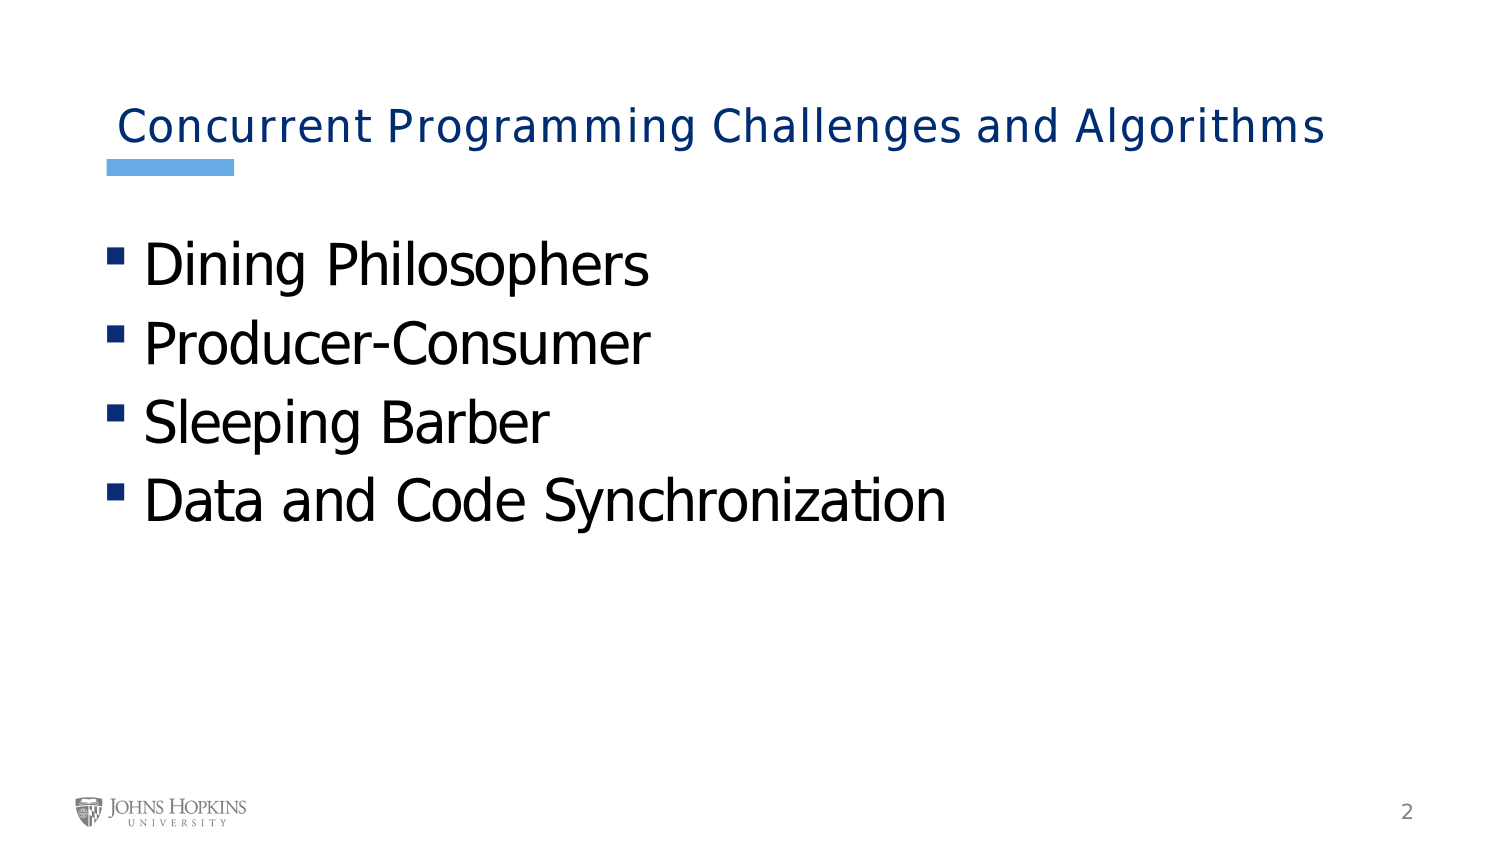

Concurrent Programming Challenges and Algorithms
Dining Philosophers
Producer-Consumer
Sleeping Barber
Data and Code Synchronization